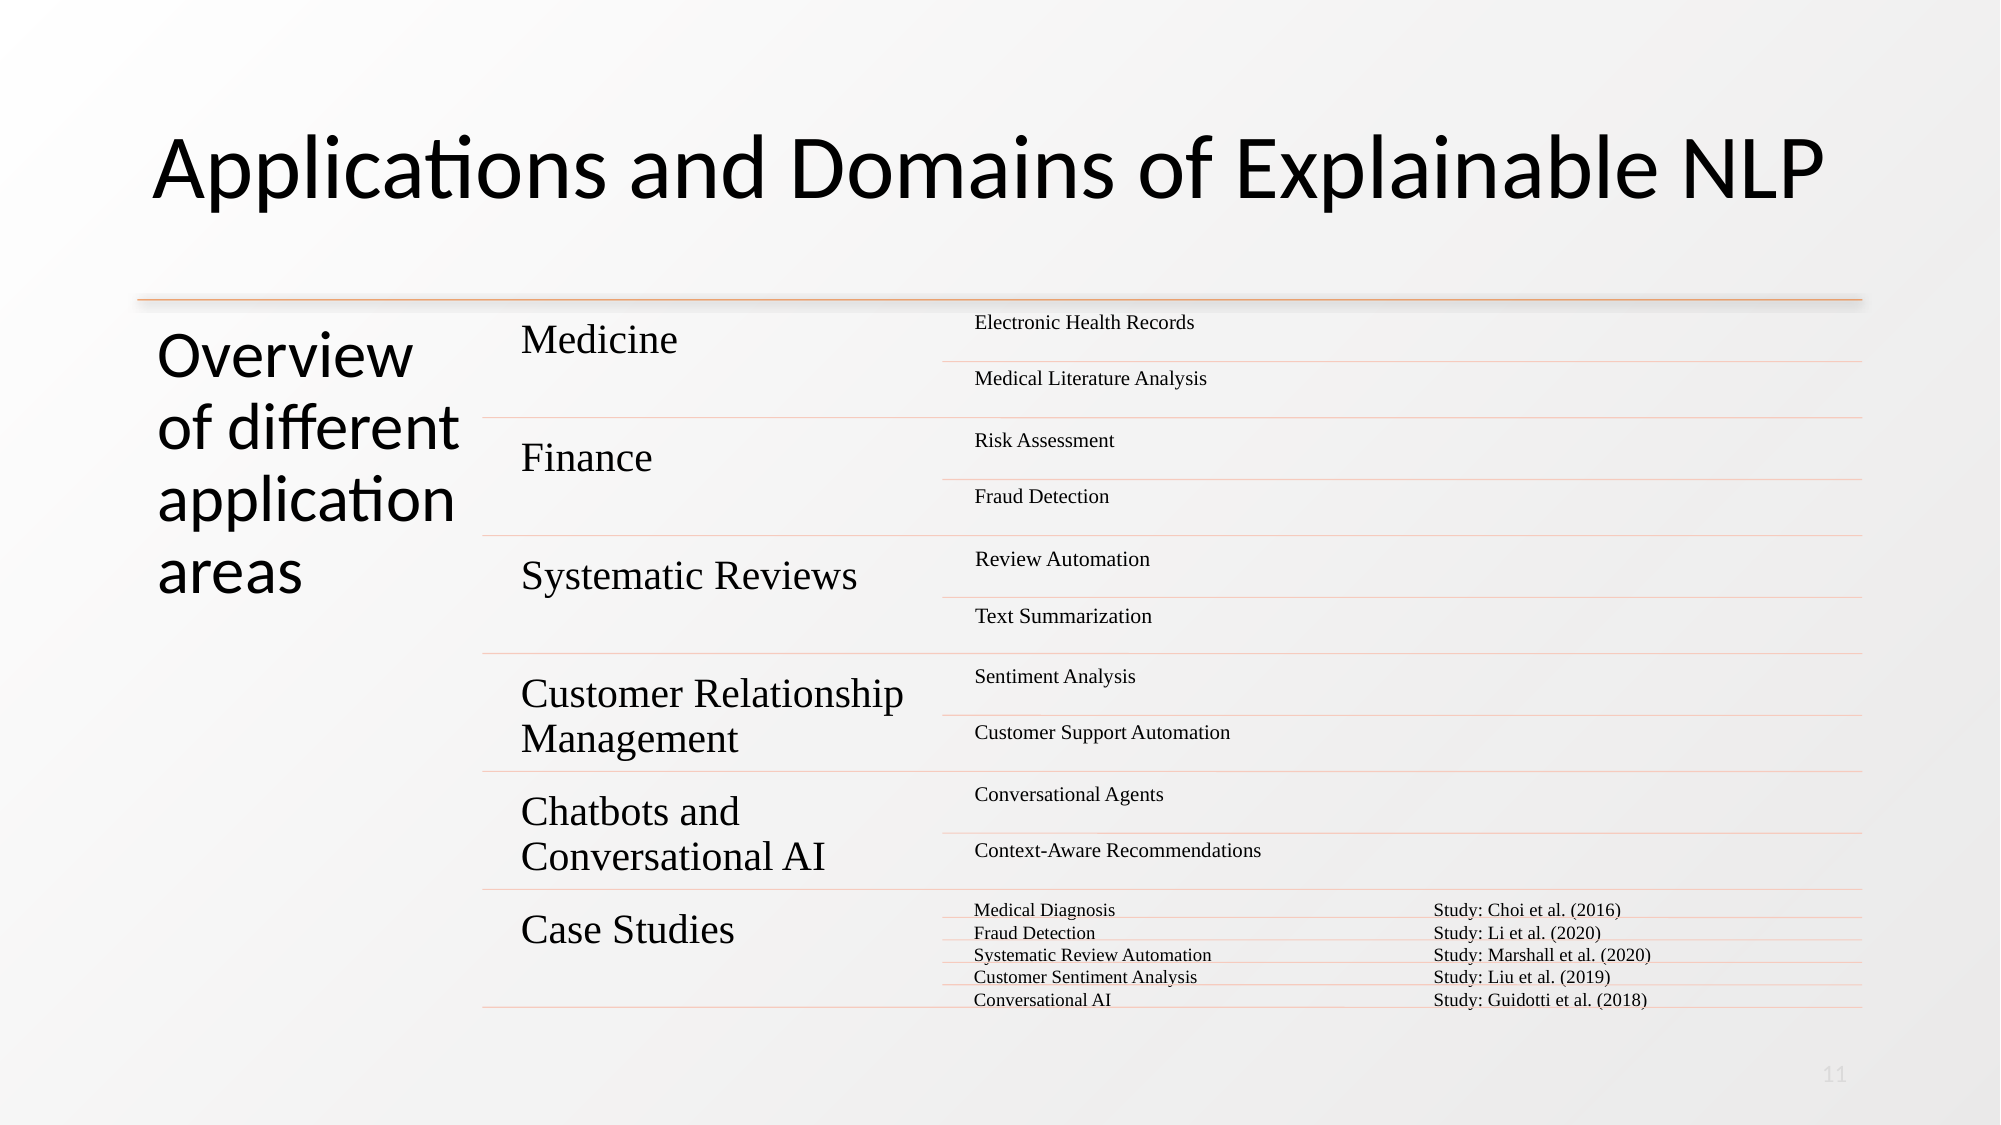

# Applications and Domains of Explainable NLP
Overview of different application areas
Medicine
Electronic Health Records
Medical Literature Analysis
Finance
Risk Assessment
Fraud Detection
Systematic Reviews
Review Automation
Text Summarization
Customer Relationship Management
Sentiment Analysis
Customer Support Automation
Chatbots and Conversational AI
Conversational Agents
Context-Aware Recommendations
Case Studies
Medical Diagnosis
Study: Choi et al. (2016)
Fraud Detection
Study: Li et al. (2020)
Systematic Review Automation
Study: Marshall et al. (2020)
Customer Sentiment Analysis
Study: Liu et al. (2019)
Conversational AI
Study: Guidotti et al. (2018)
11